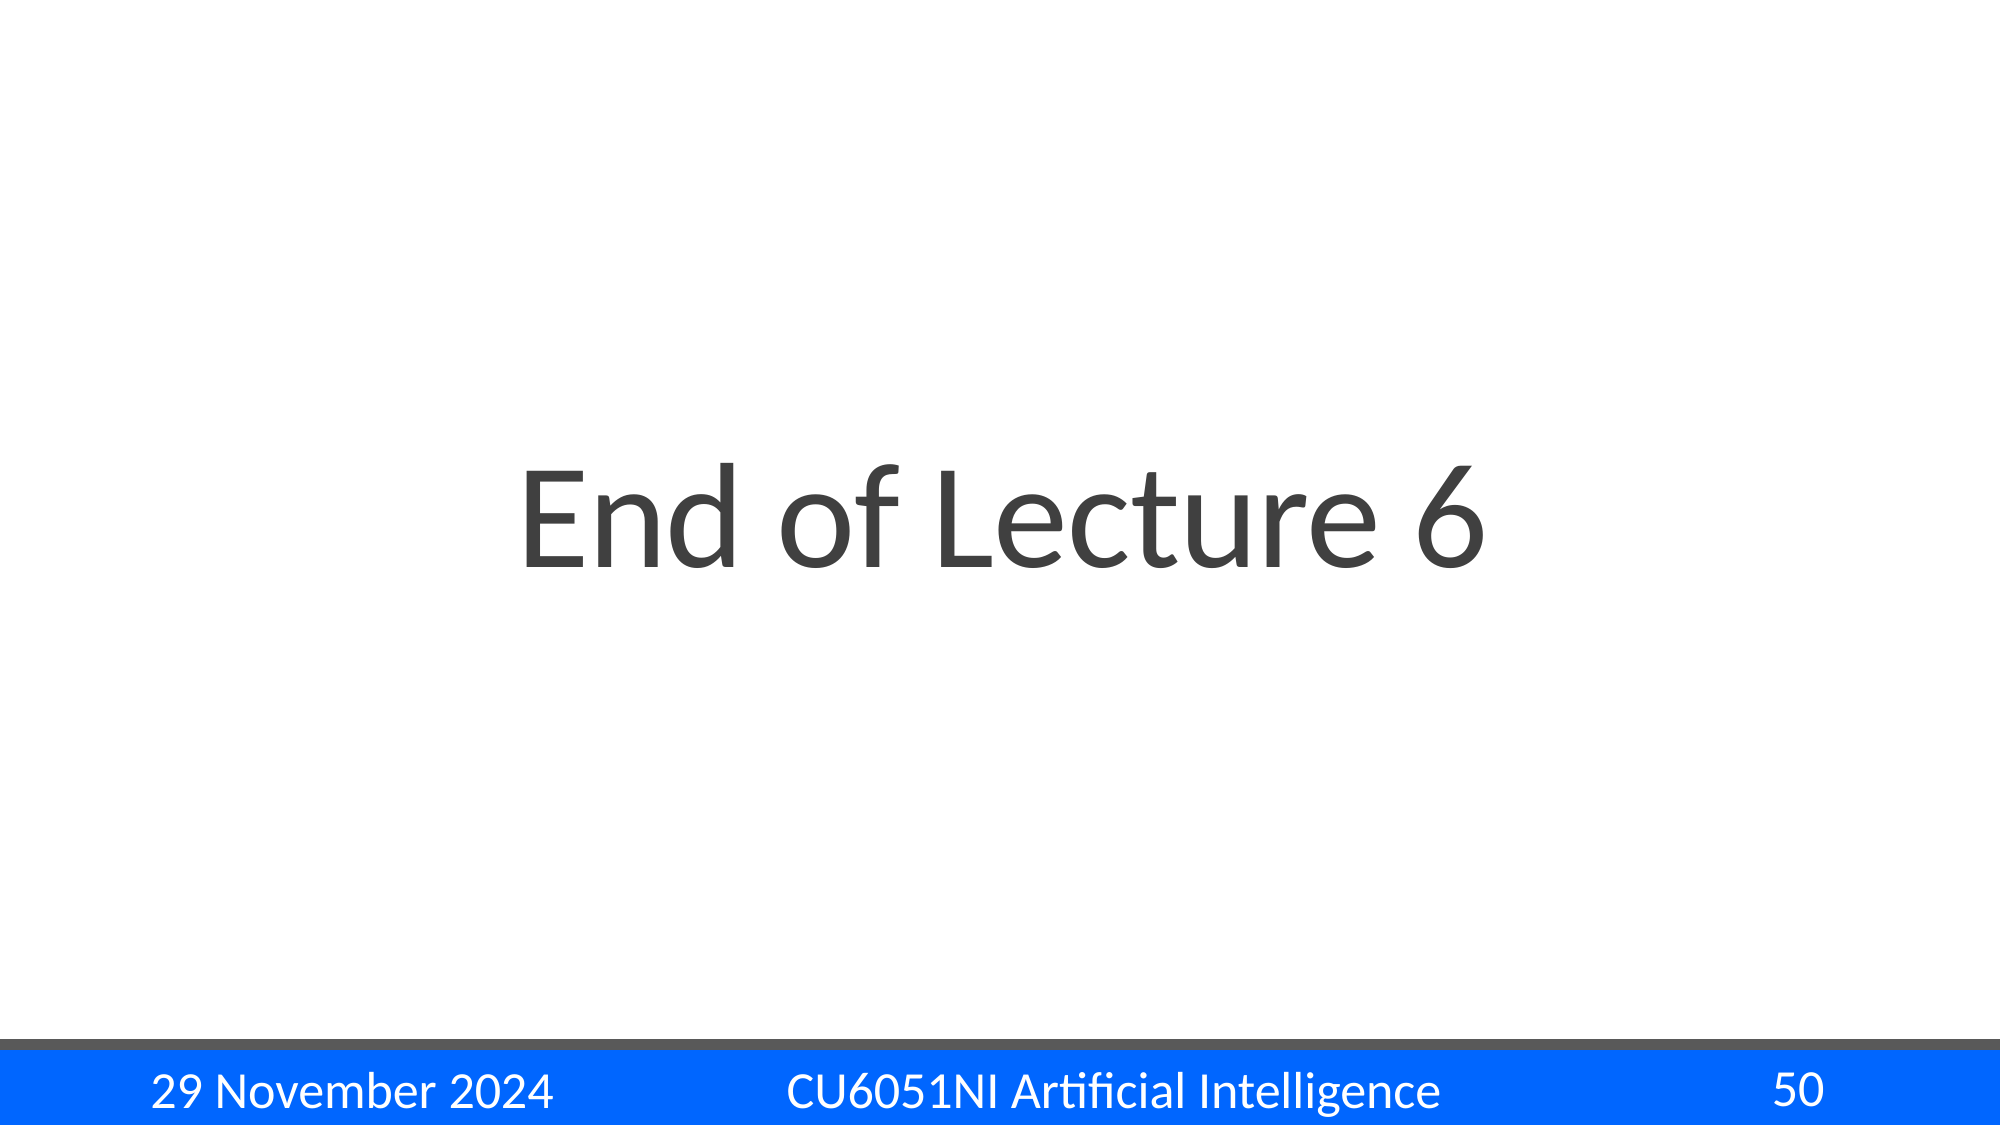

End of Lecture 6

50
CU6051NI Artificial Intelligence
29 November 2024